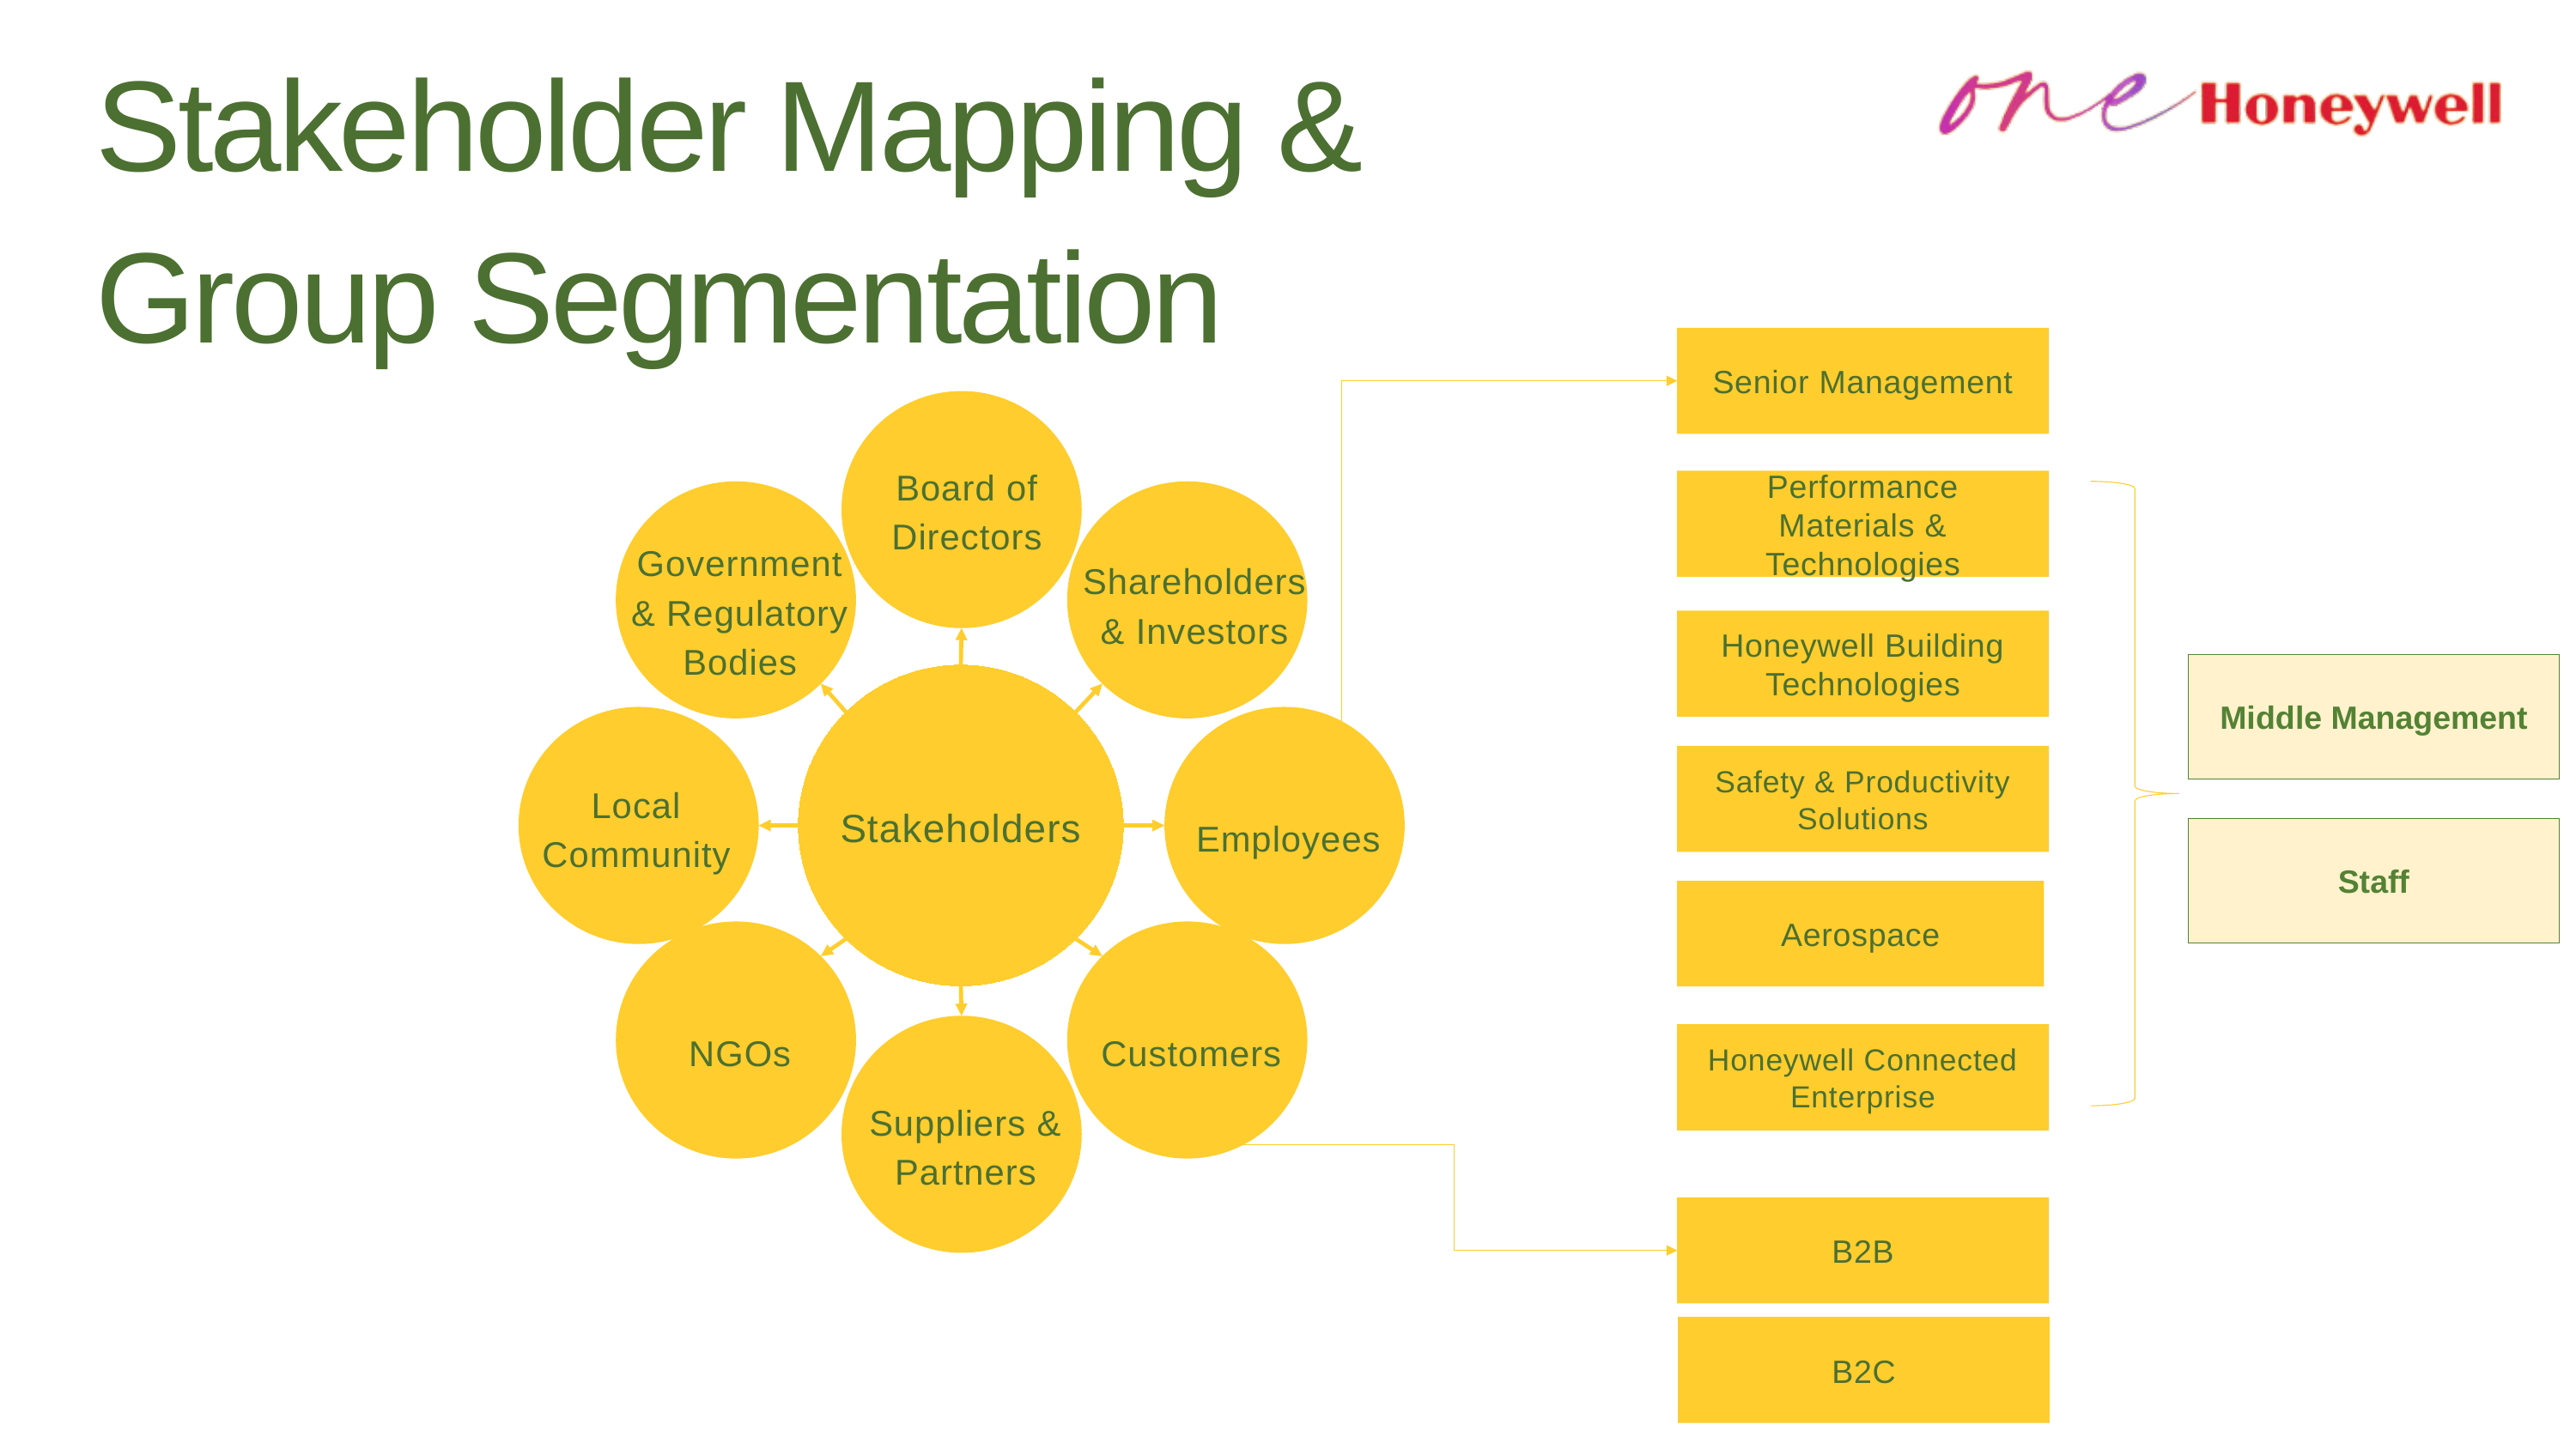

Stakeholder Mapping & Group Segmentation

Senior Management

Board of Directors
Performance Materials & Technologies

Government & Regulatory Bodies
Shareholders
& Investors

Honeywell Building Technologies
Middle Management

Safety & Productivity Solutions
Stakeholders
Local Community
Employees
Staff
Aerospace

NGOs
Customers

Honeywell Connected Enterprise
Suppliers & Partners
B2B
B2C